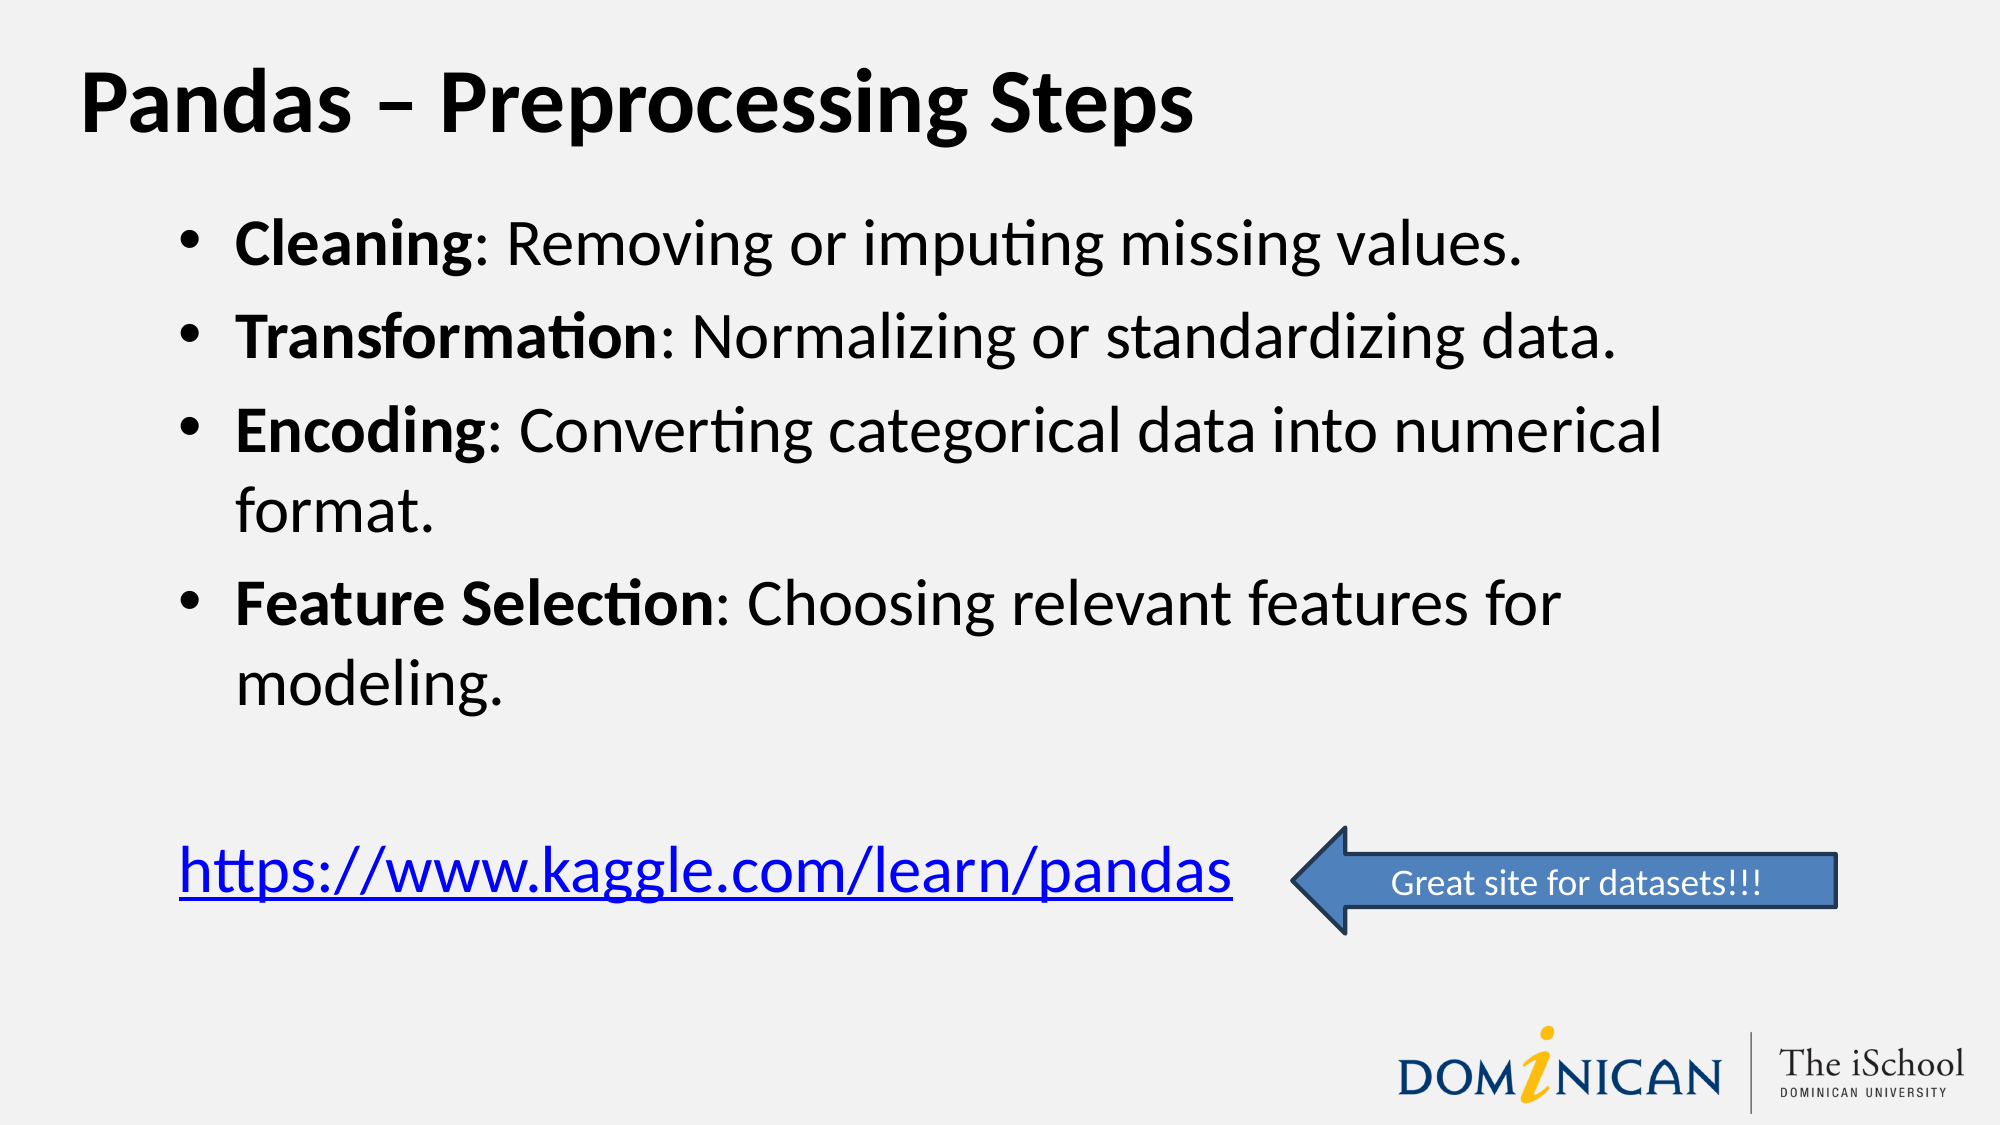

# Pandas – Preprocessing Steps
Cleaning: Removing or imputing missing values.
Transformation: Normalizing or standardizing data.
Encoding: Converting categorical data into numerical format.
Feature Selection: Choosing relevant features for modeling.

https://www.kaggle.com/learn/pandas

Great site for datasets!!!